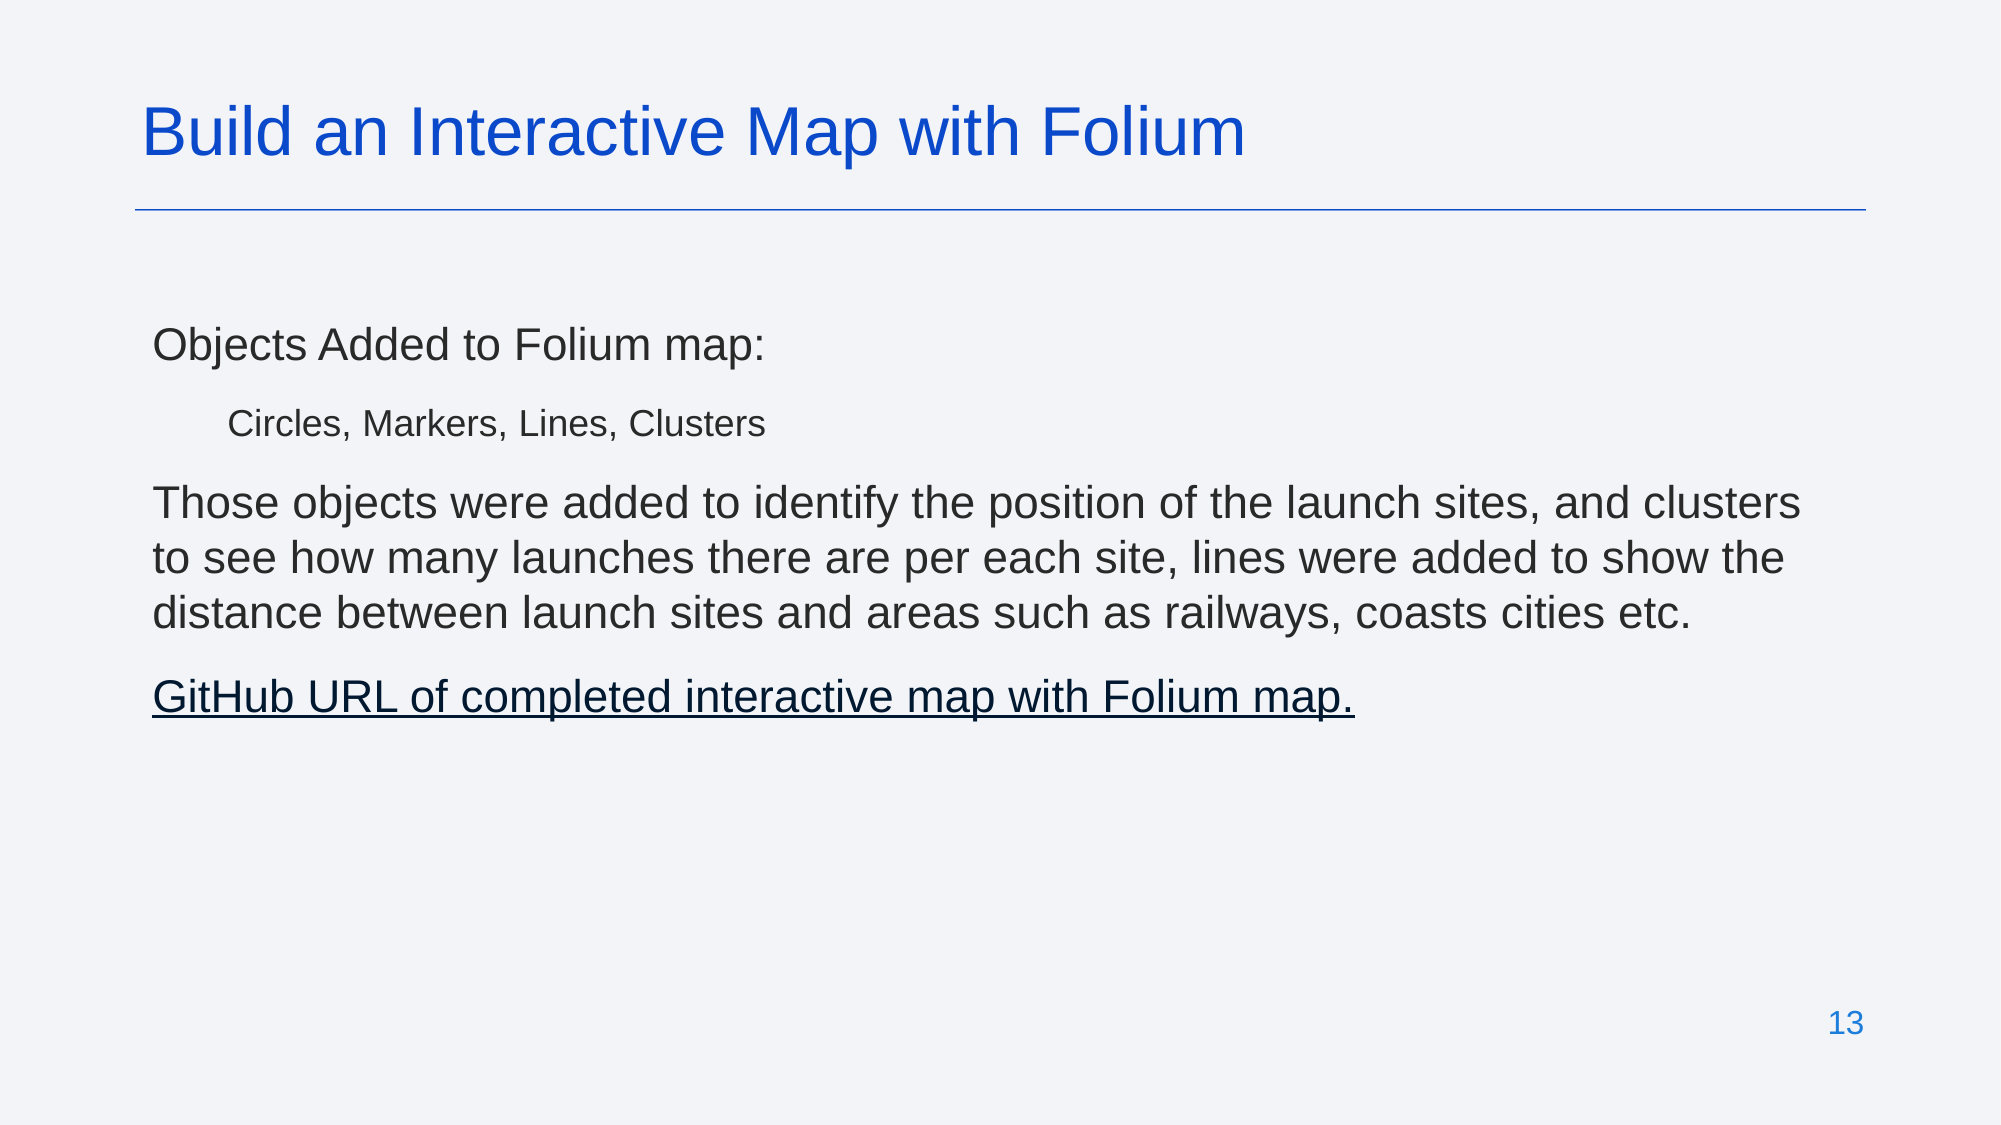

Build an Interactive Map with Folium
Objects Added to Folium map:
Circles, Markers, Lines, Clusters
Those objects were added to identify the position of the launch sites, and clusters to see how many launches there are per each site, lines were added to show the distance between launch sites and areas such as railways, coasts cities etc.
GitHub URL of completed interactive map with Folium map.

13